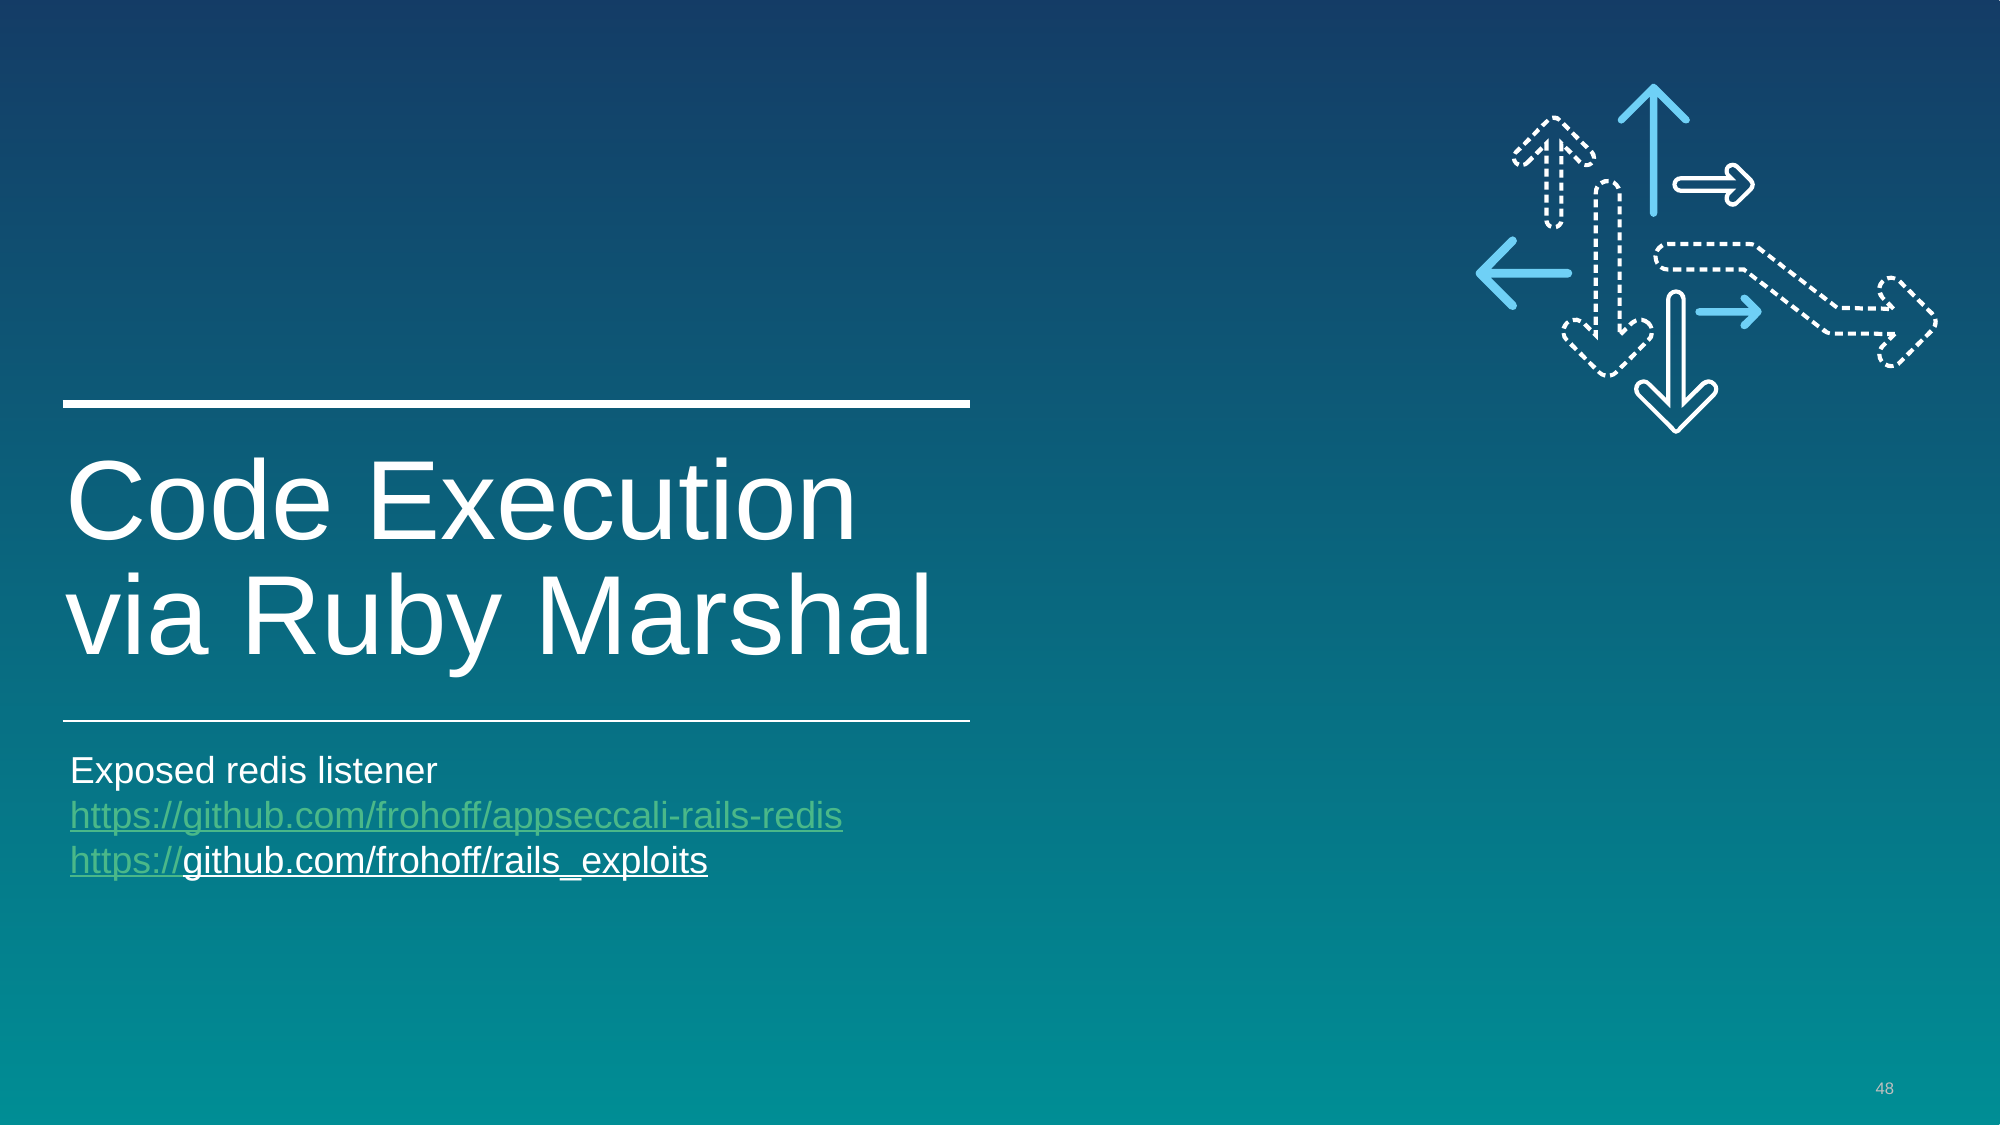

# Code Execution via Ruby Marshal
Exposed redis listener
https://github.com/frohoff/appseccali-rails-redis
https://github.com/frohoff/rails_exploits